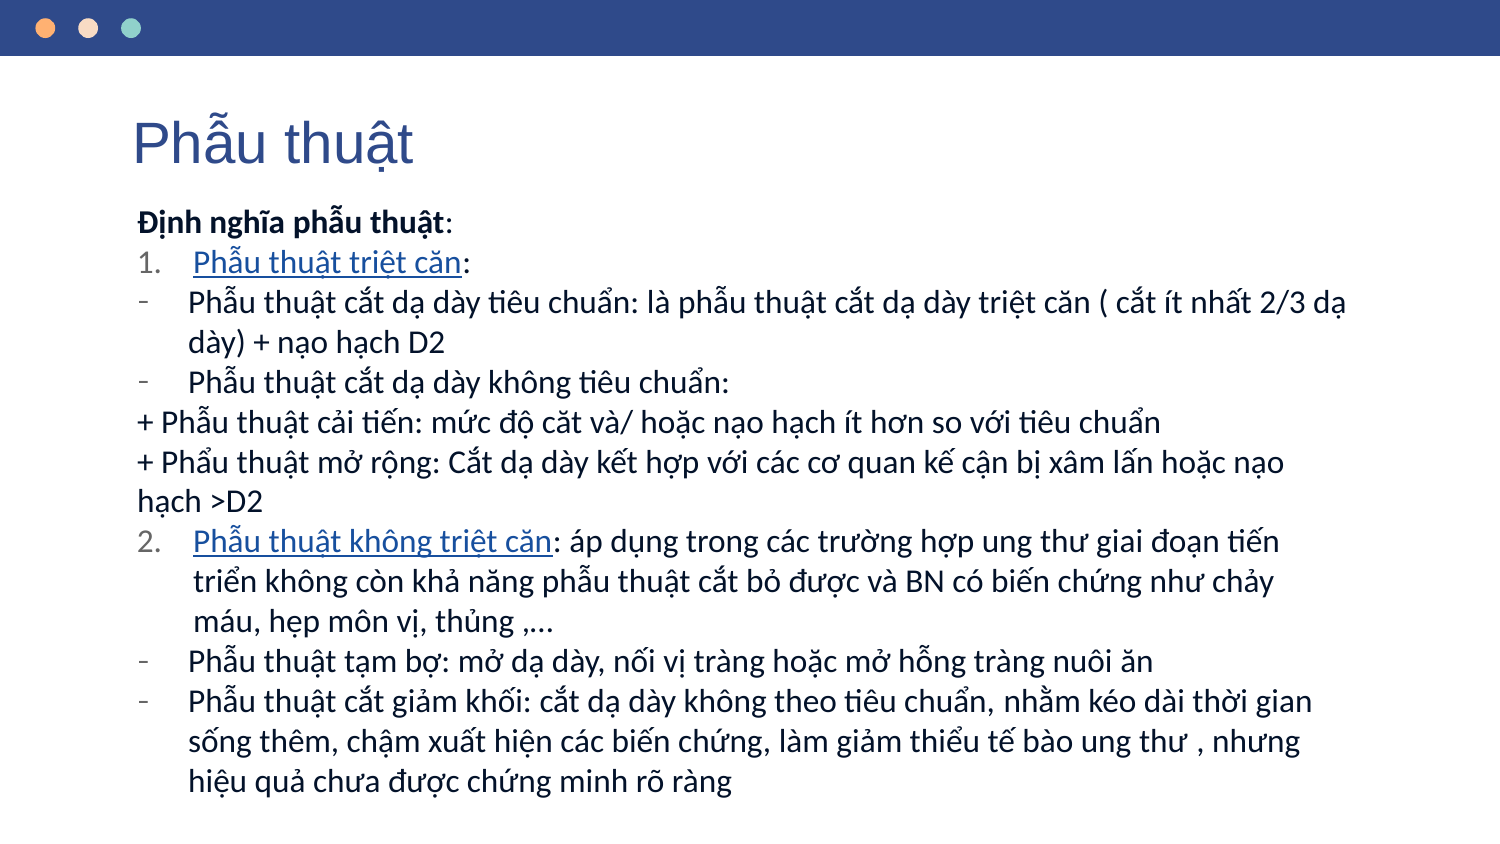

# Phẫu thuật
Định nghĩa phẫu thuật:
Phẫu thuật triệt căn:
Phẫu thuật cắt dạ dày tiêu chuẩn: là phẫu thuật cắt dạ dày triệt căn ( cắt ít nhất 2/3 dạ dày) + nạo hạch D2
Phẫu thuật cắt dạ dày không tiêu chuẩn:
+ Phẫu thuật cải tiến: mức độ căt và/ hoặc nạo hạch ít hơn so với tiêu chuẩn
+ Phẩu thuật mở rộng: Cắt dạ dày kết hợp với các cơ quan kế cận bị xâm lấn hoặc nạo hạch >D2
Phẫu thuật không triệt căn: áp dụng trong các trường hợp ung thư giai đoạn tiến triển không còn khả năng phẫu thuật cắt bỏ được và BN có biến chứng như chảy máu, hẹp môn vị, thủng ,…
Phẫu thuật tạm bợ: mở dạ dày, nối vị tràng hoặc mở hỗng tràng nuôi ăn
Phẫu thuật cắt giảm khối: cắt dạ dày không theo tiêu chuẩn, nhằm kéo dài thời gian sống thêm, chậm xuất hiện các biến chứng, làm giảm thiểu tế bào ung thư , nhưng hiệu quả chưa được chứng minh rõ ràng